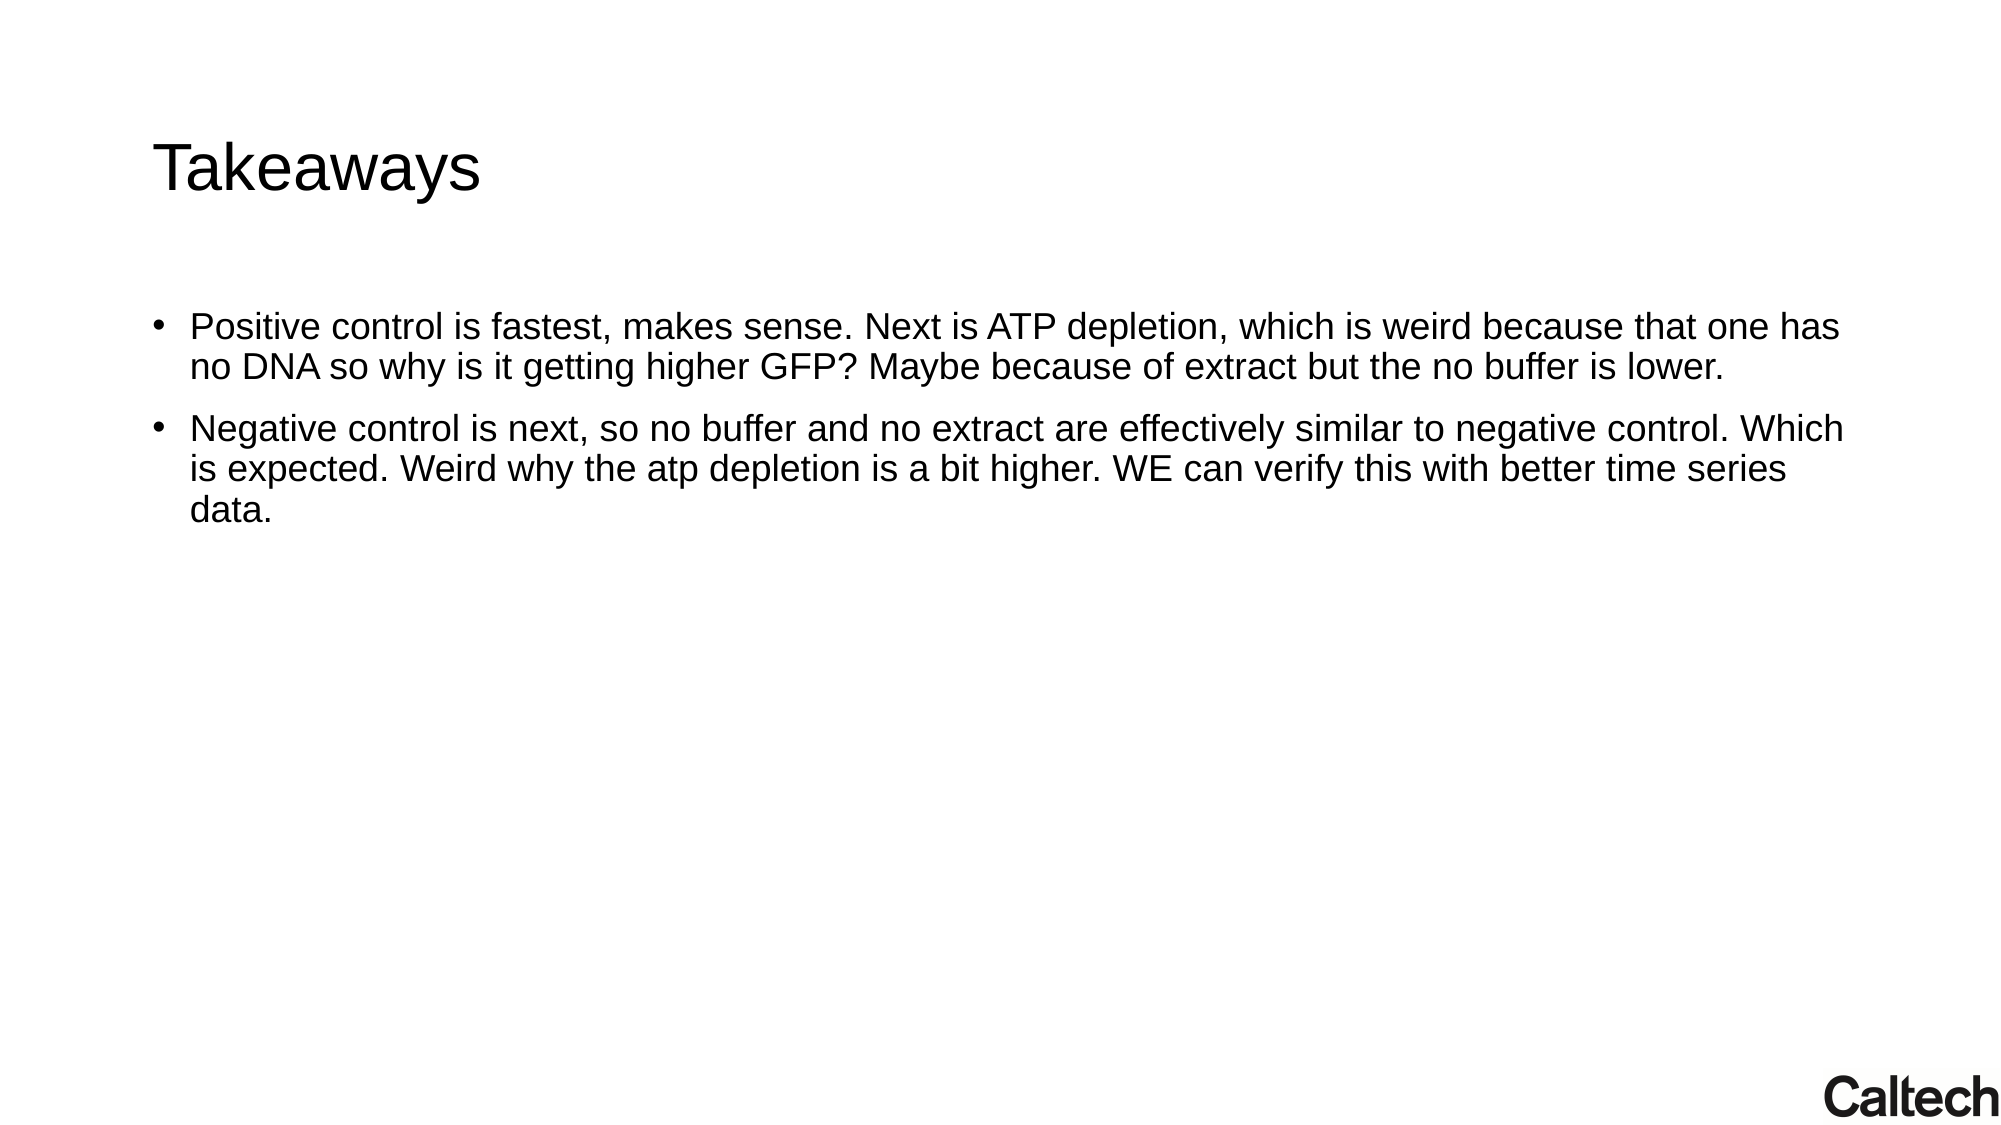

# Takeaways
Positive control is fastest, makes sense. Next is ATP depletion, which is weird because that one has no DNA so why is it getting higher GFP? Maybe because of extract but the no buffer is lower.
Negative control is next, so no buffer and no extract are effectively similar to negative control. Which is expected. Weird why the atp depletion is a bit higher. WE can verify this with better time series data.